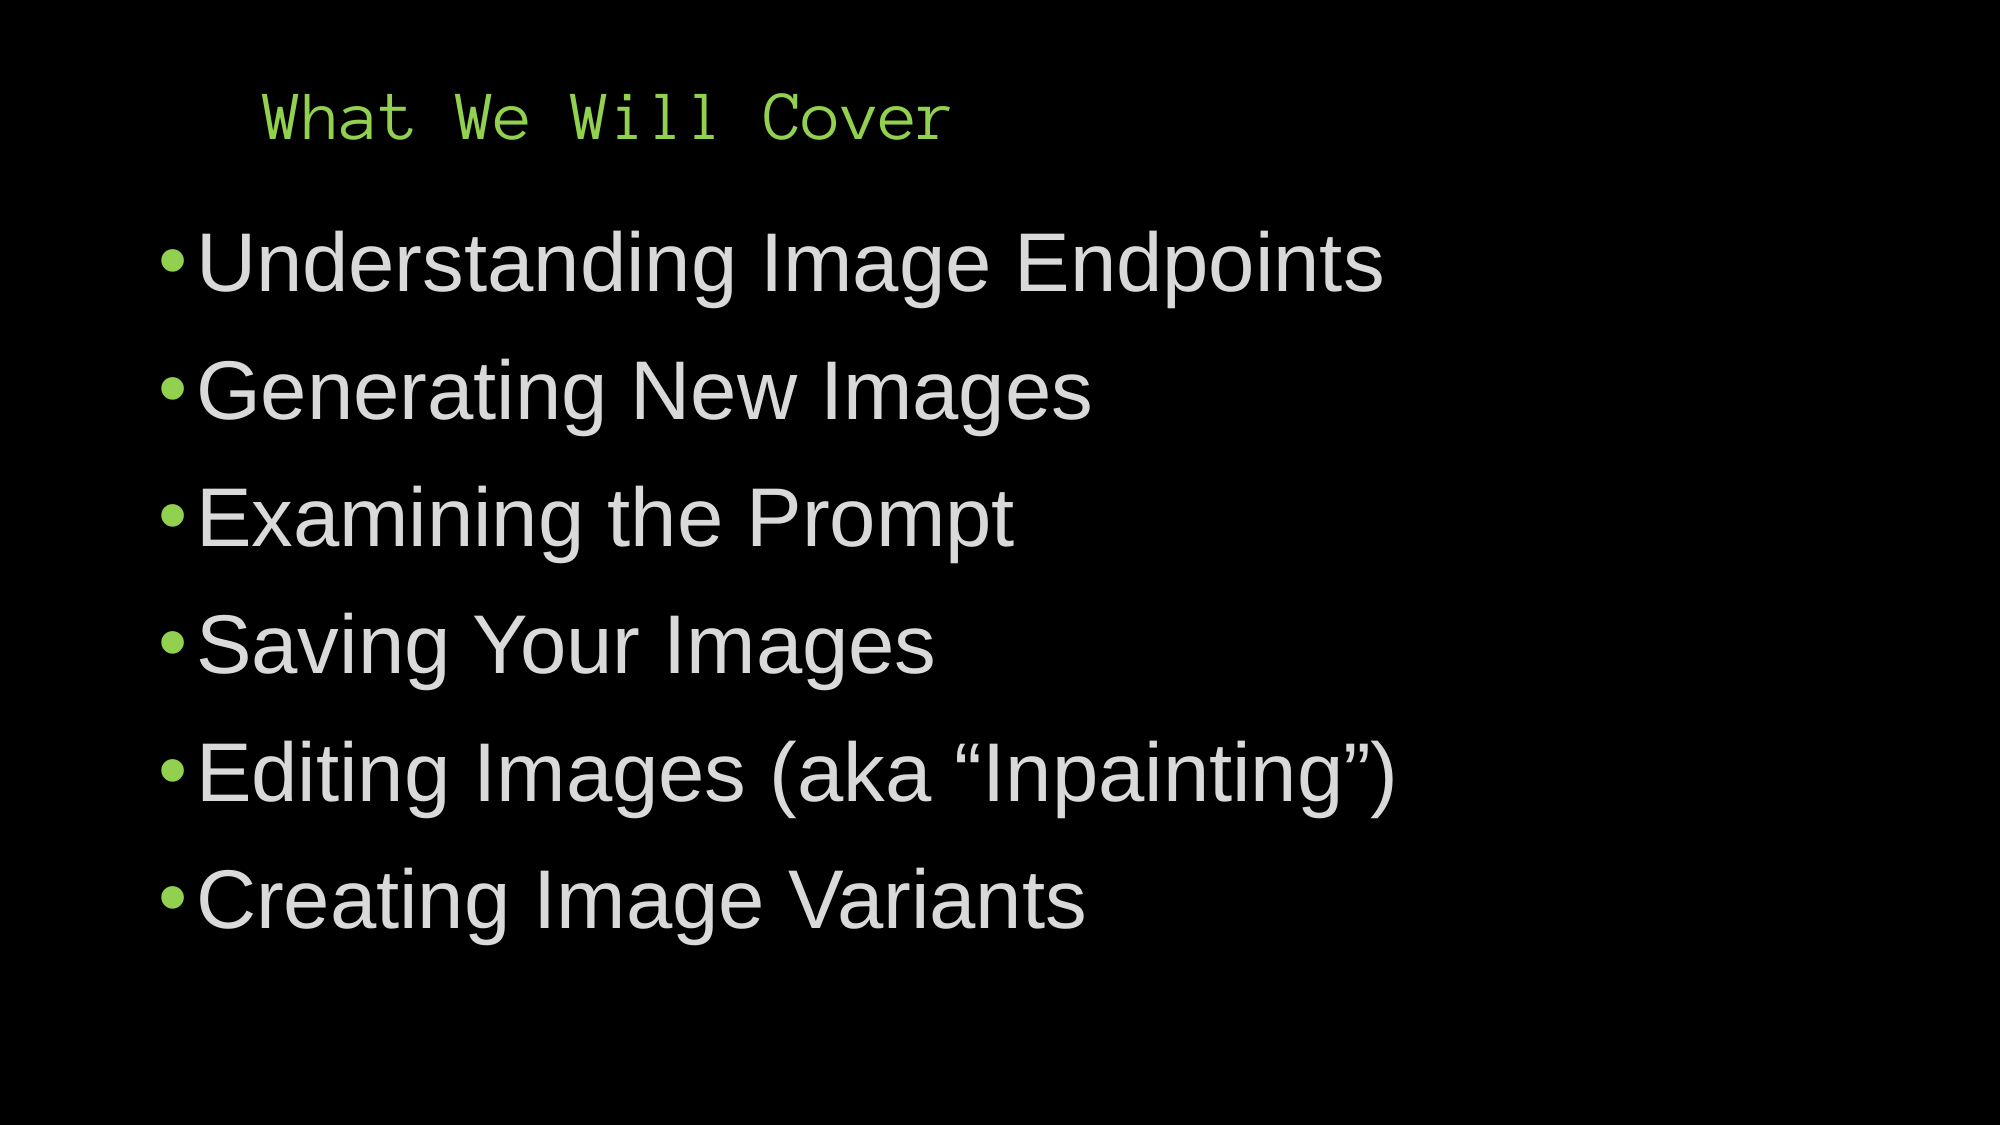

# What We Will Cover
Understanding Image Endpoints
Generating New Images
Examining the Prompt
Saving Your Images
Editing Images (aka “Inpainting”)
Creating Image Variants